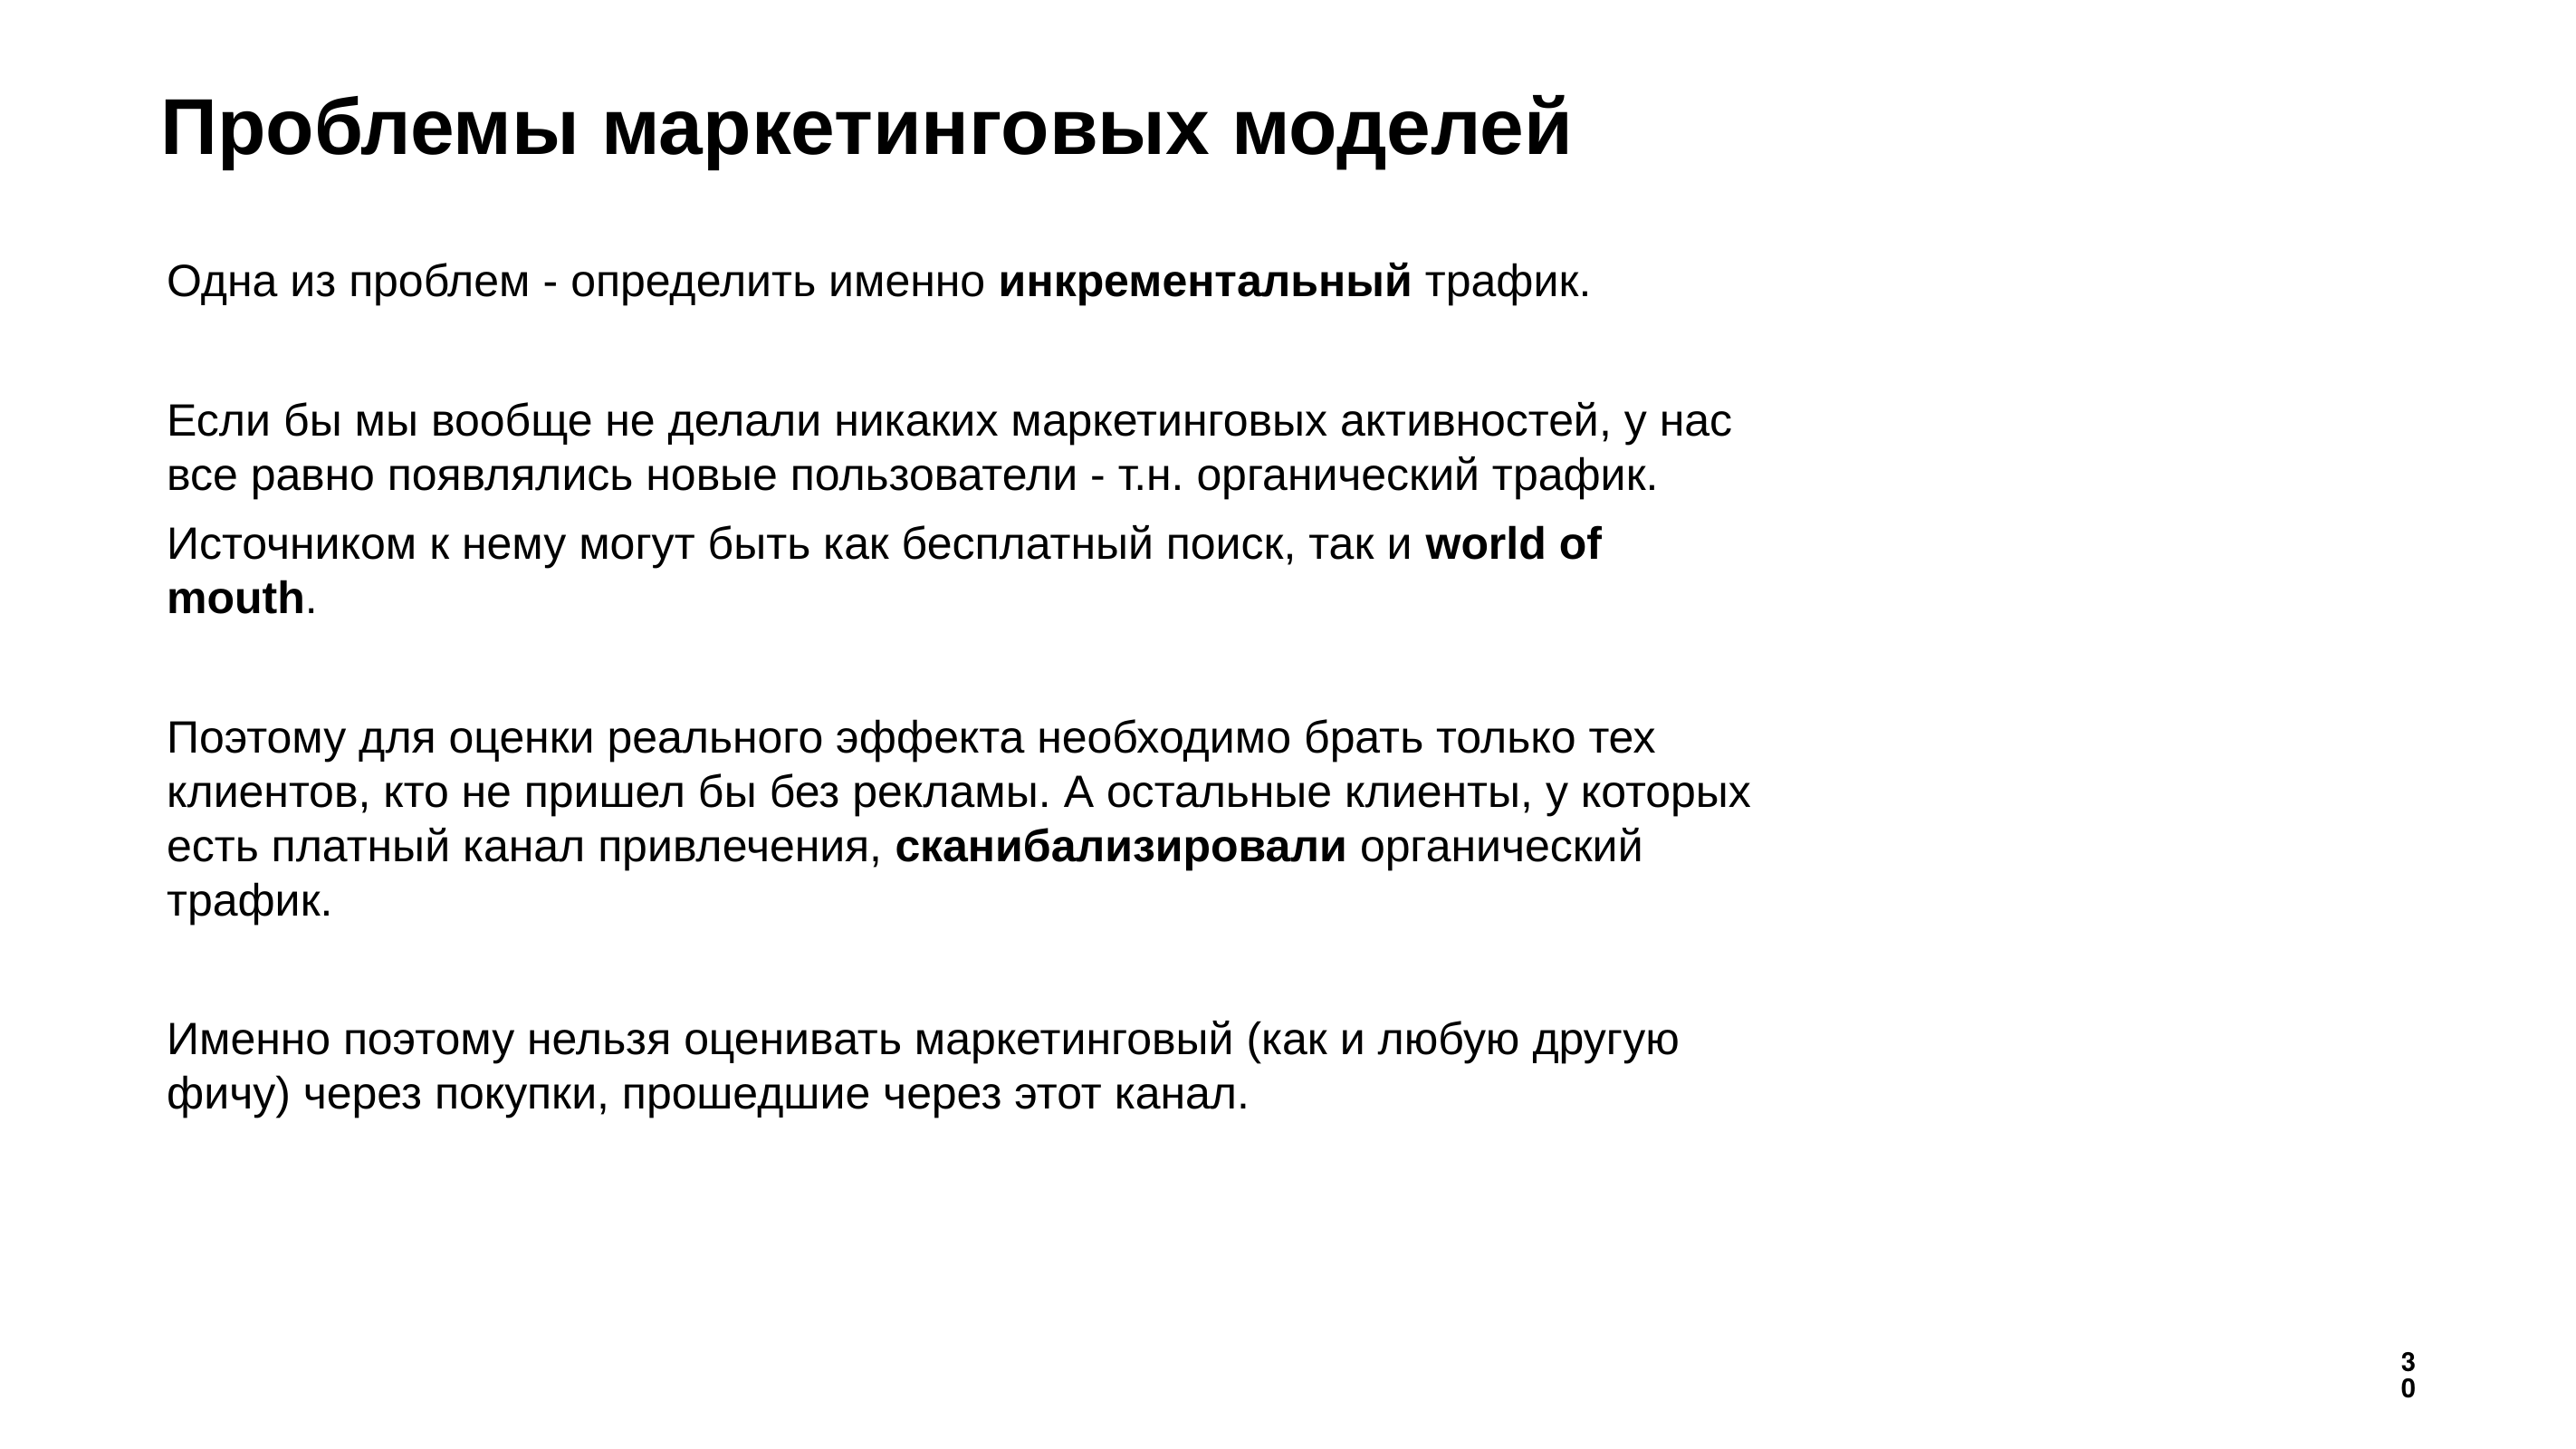

# Проблемы маркетинговых моделей

Одна из проблем - определить именно инкрементальный трафик.

Если бы мы вообще не делали никаких маркетинговых активностей, у нас все равно появлялись новые пользователи - т.н. органический трафик.
Источником к нему могут быть как бесплатный поиск, так и world of mouth.

Поэтому для оценки реального эффекта необходимо брать только тех клиентов, кто не пришел бы без рекламы. А остальные клиенты, у которых есть платный канал привлечения, сканибализировали органический трафик.

Именно поэтому нельзя оценивать маркетинговый (как и любую другую фичу) через покупки, прошедшие через этот канал.

30